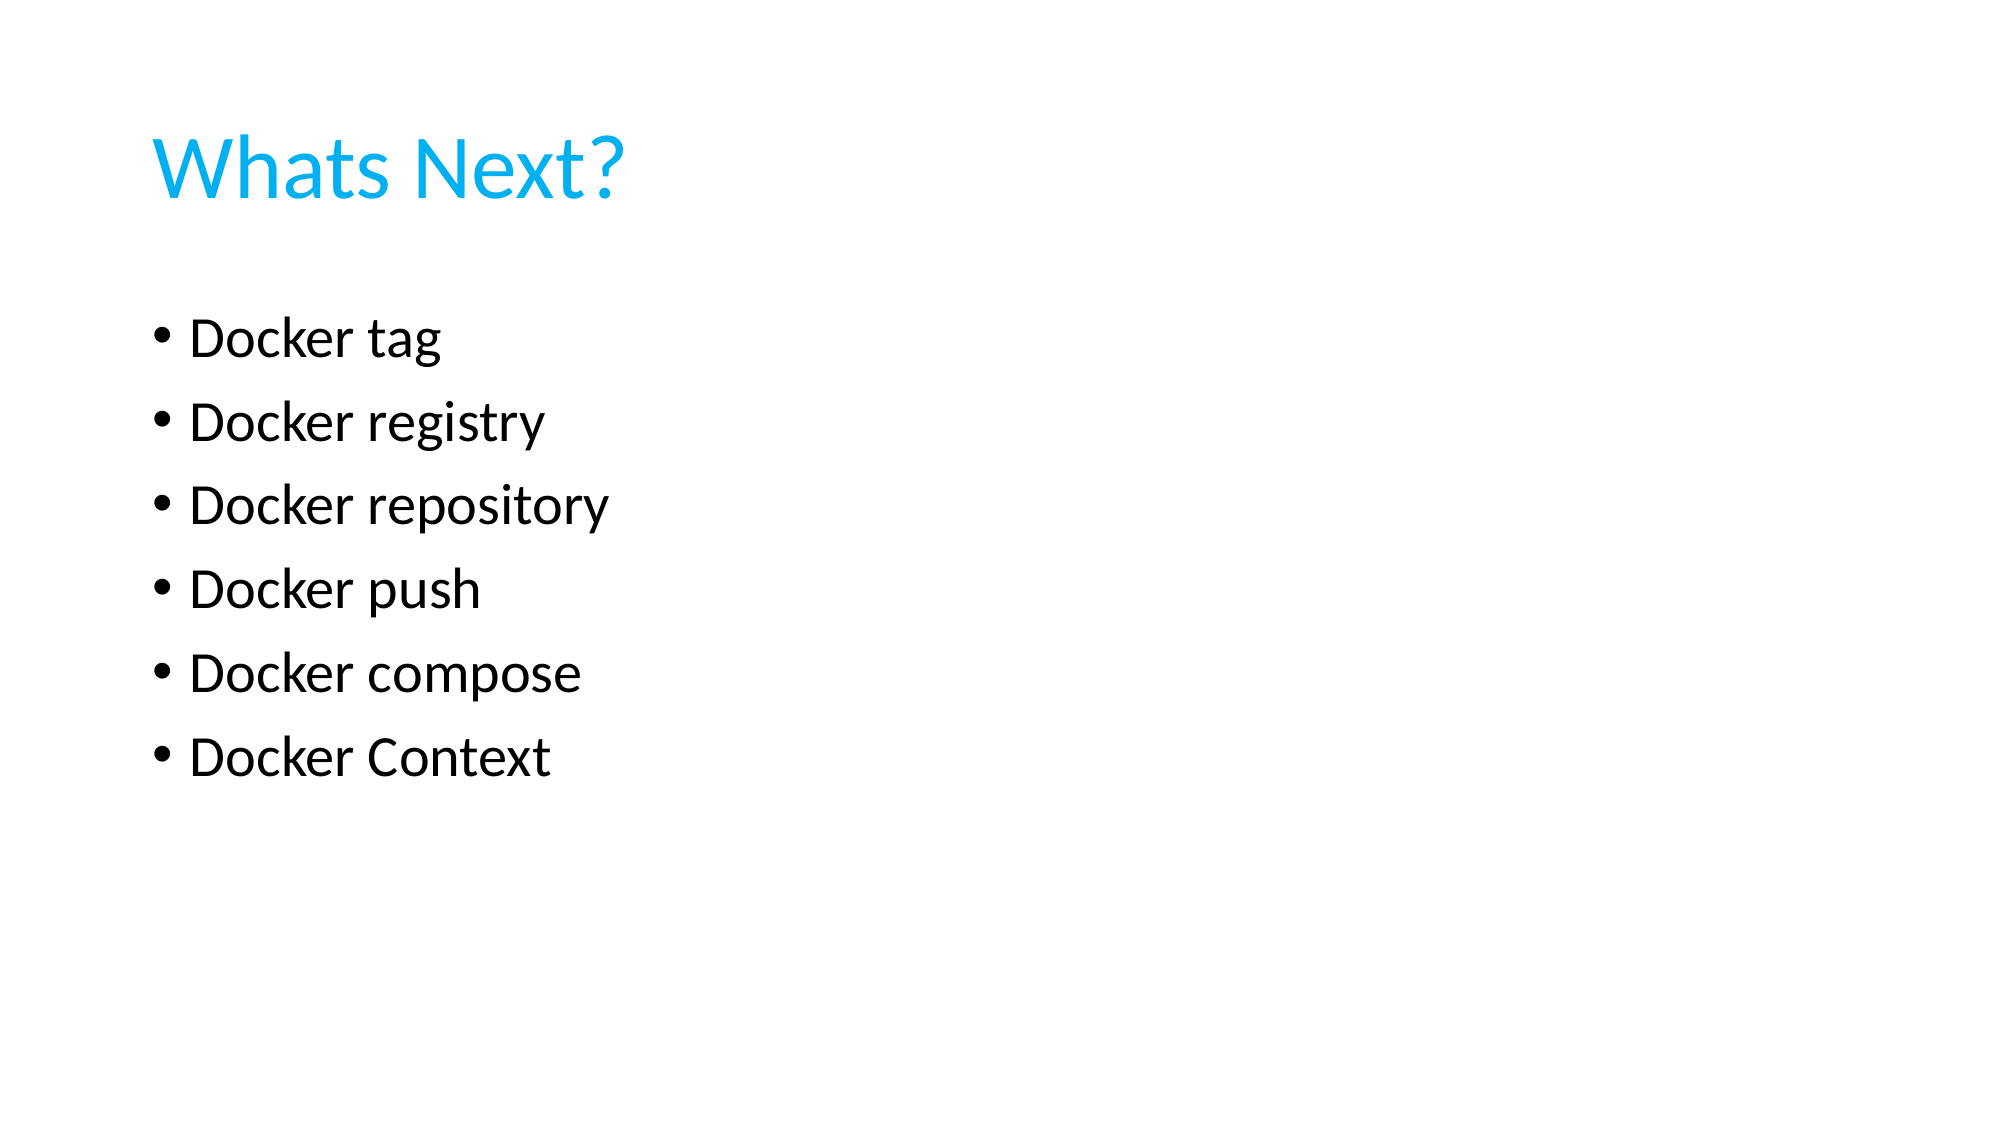

# Whats Next?
Docker tag
Docker registry
Docker repository
Docker push
Docker compose
Docker Context